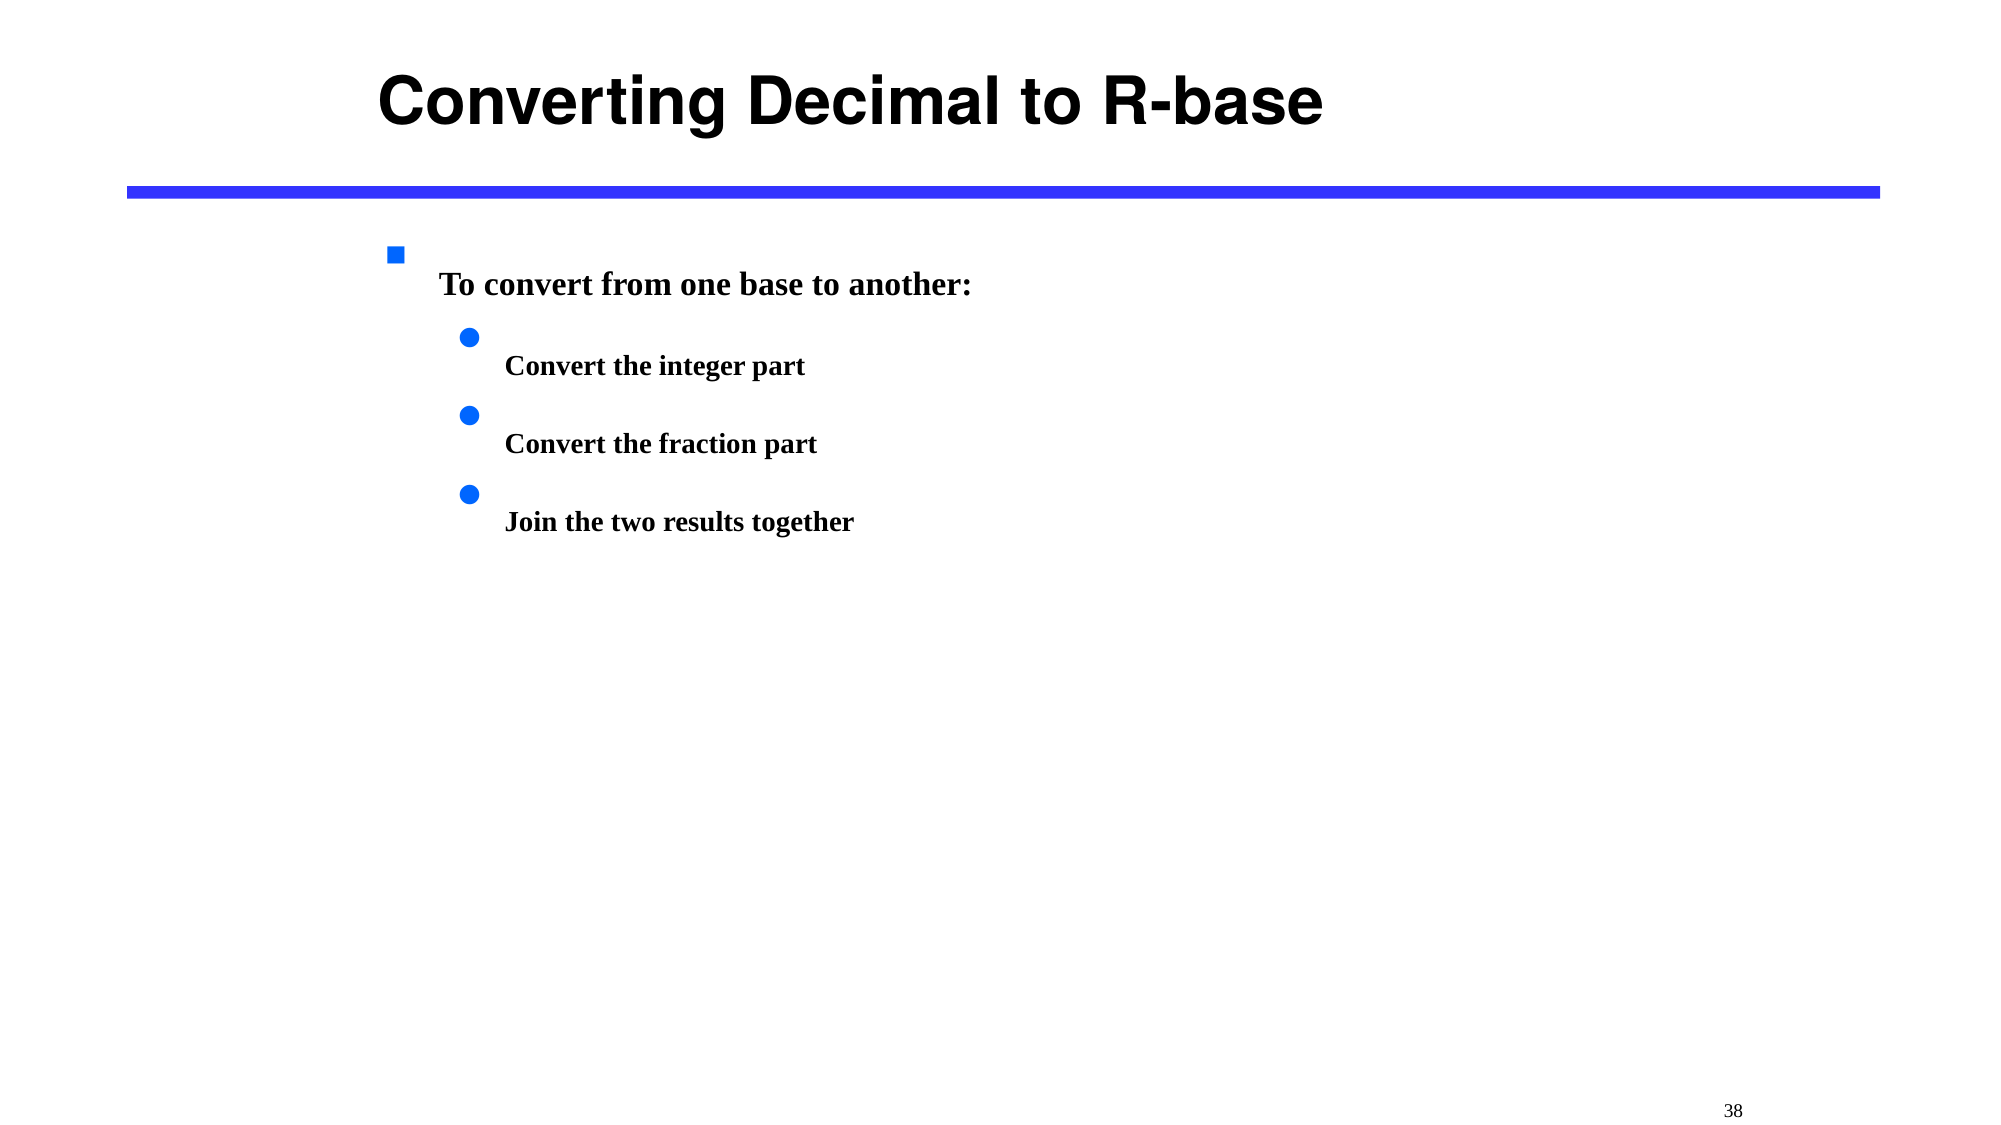

# Converting Decimal to R-base
To convert from one base to another:
Convert the integer part
Convert the fraction part
Join the two results together

                           38